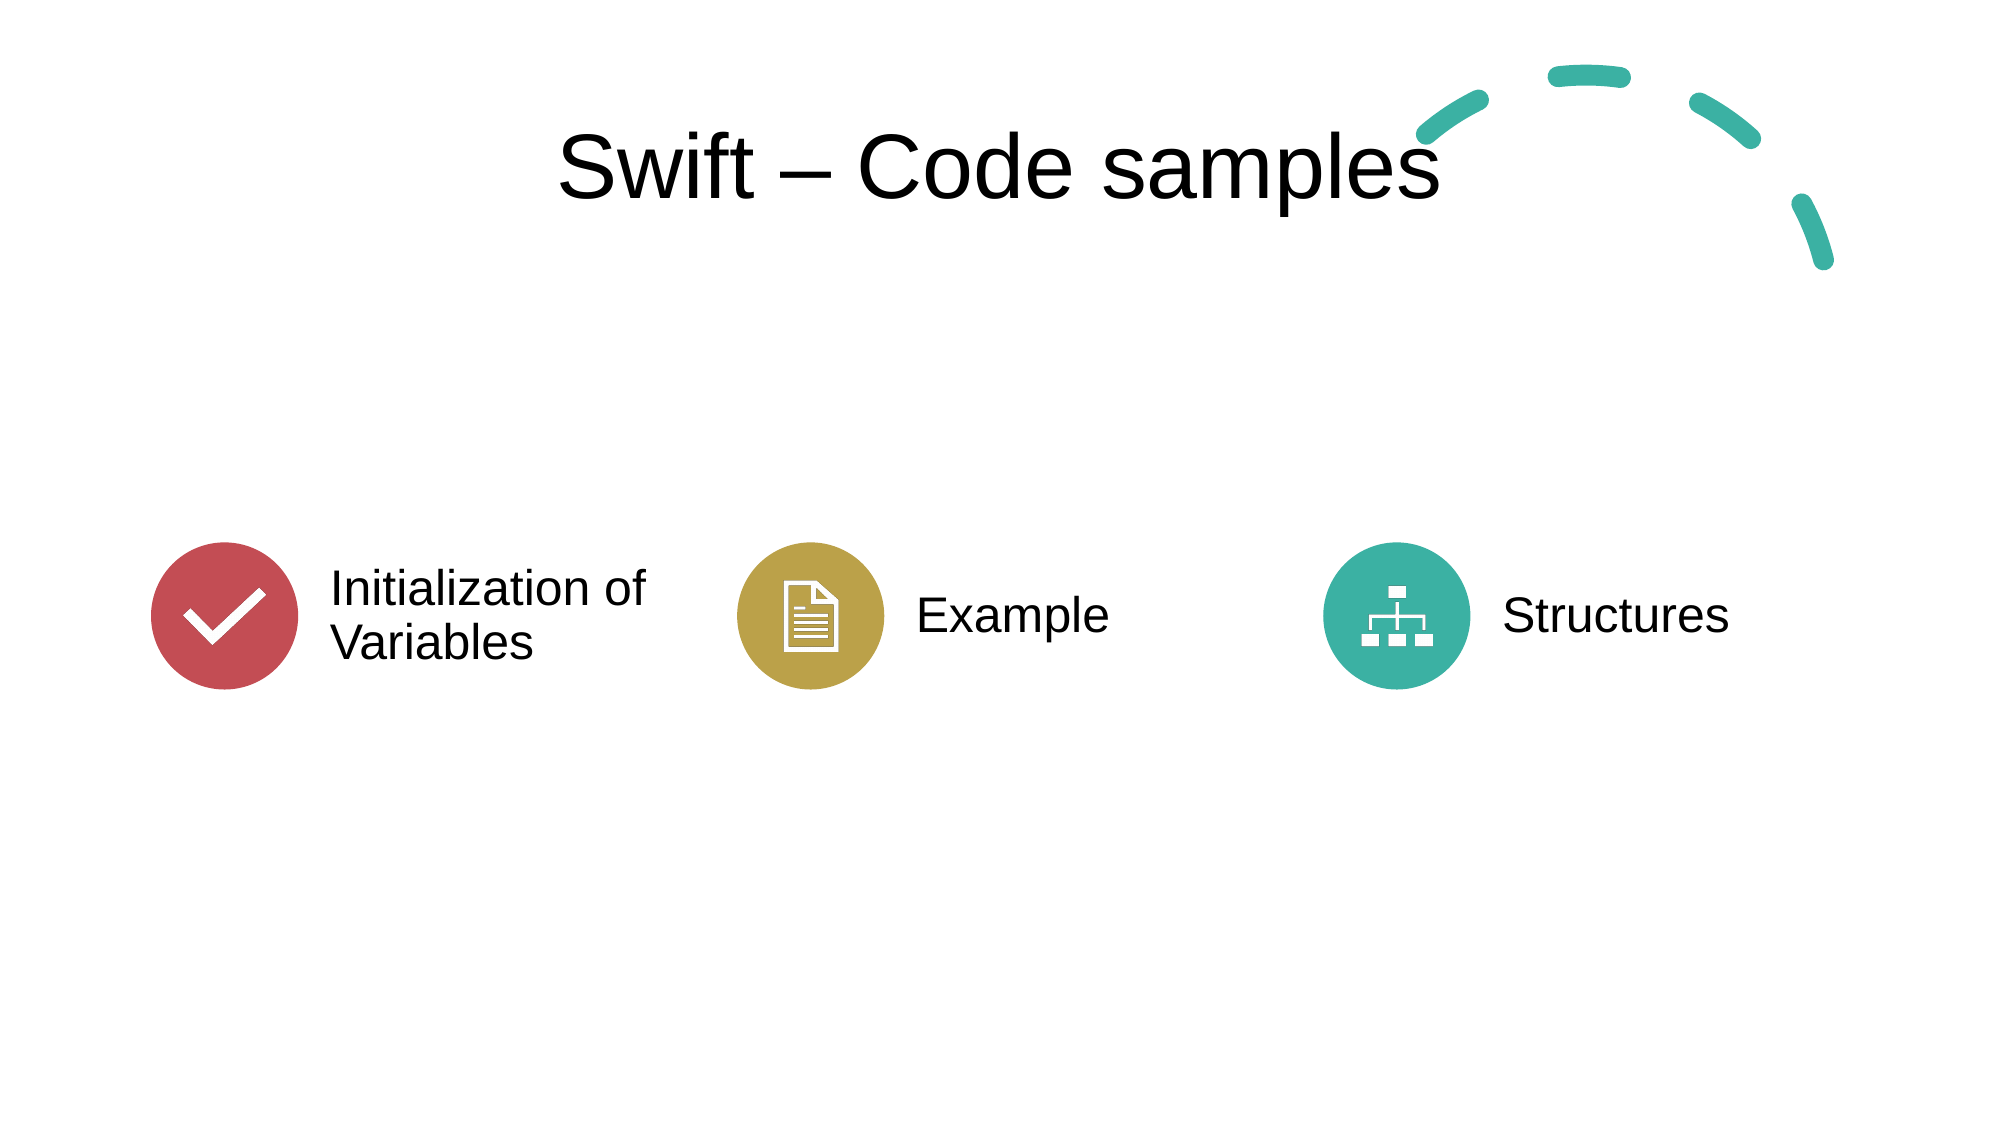

# Swift – Code samples

Initialization of Variables
Example
Structures